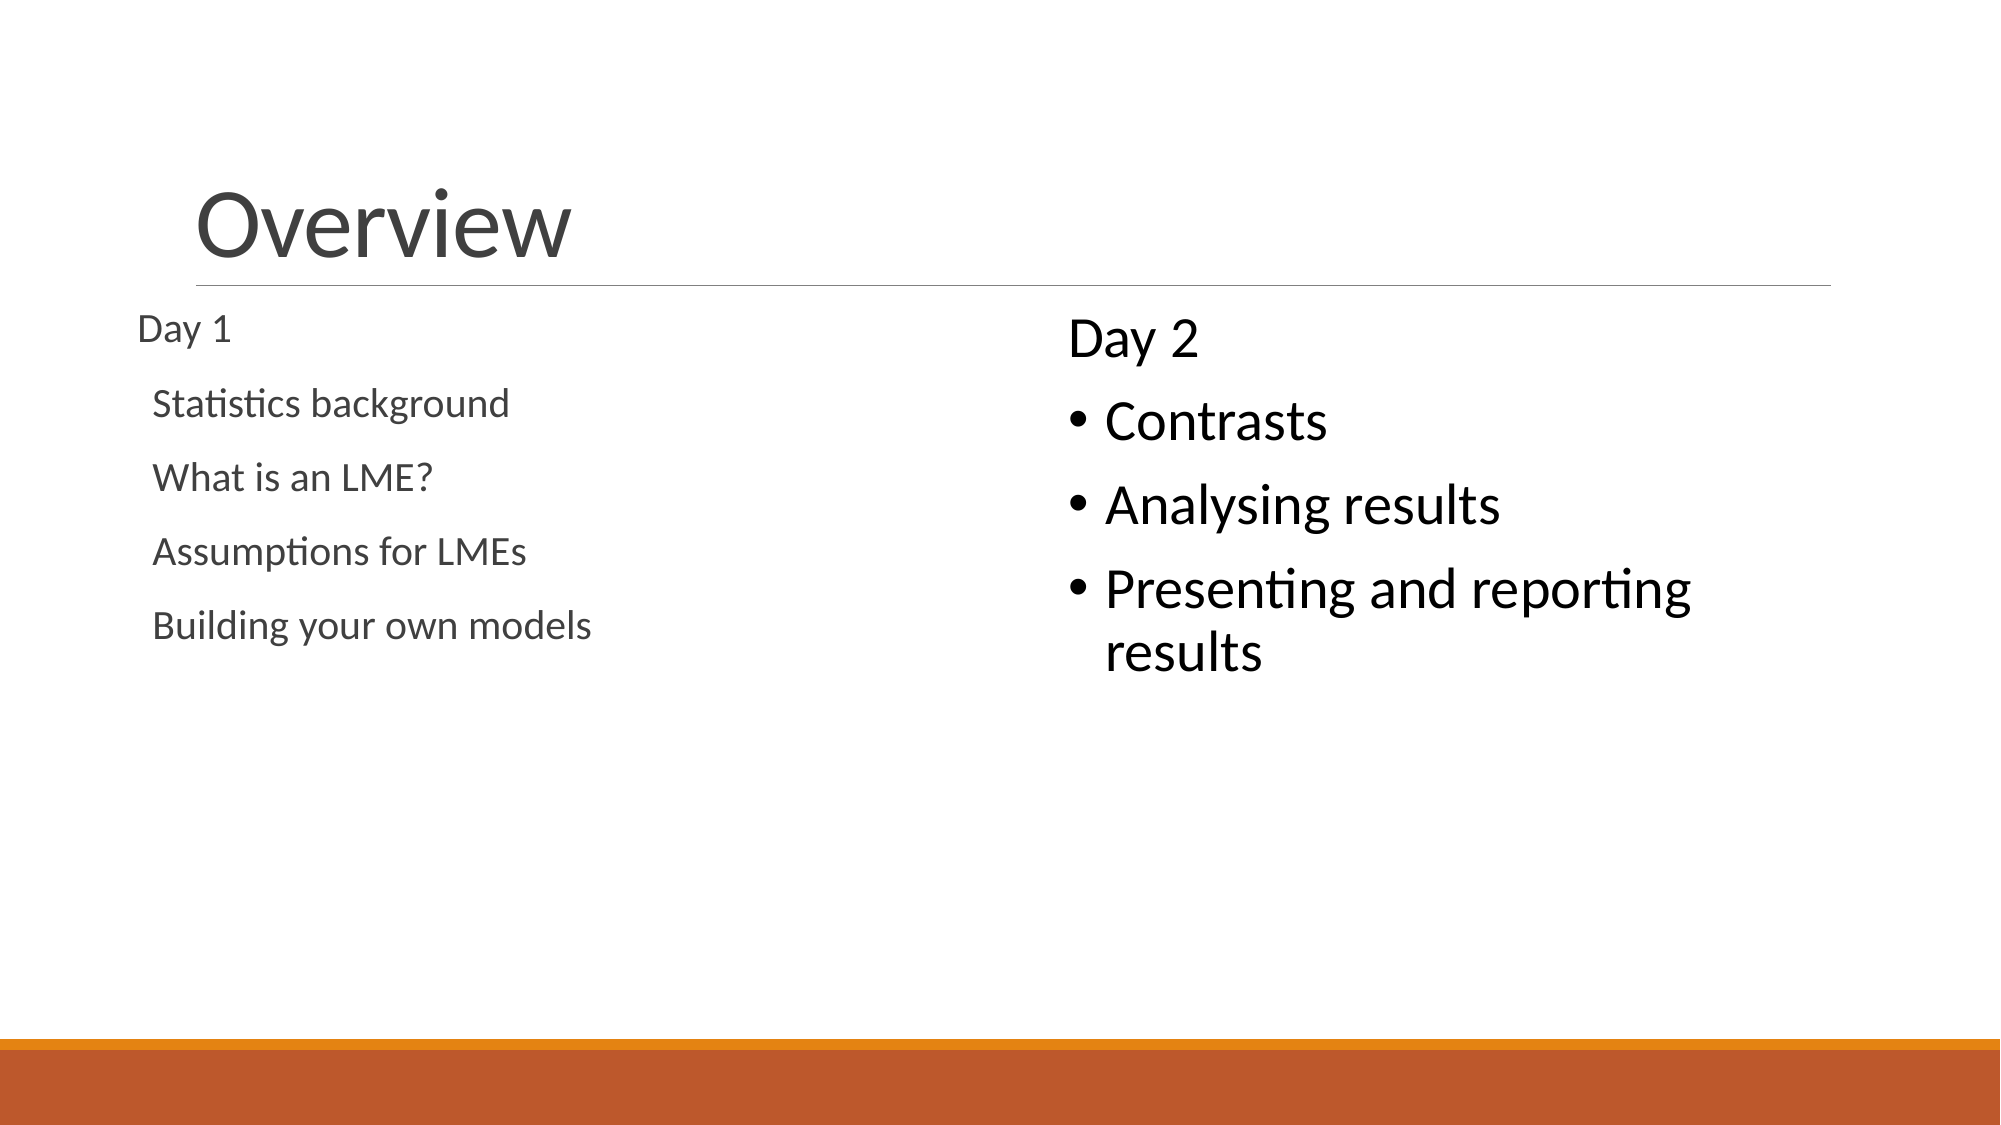

# Overview
Day 1
Statistics background
What is an LME?
Assumptions for LMEs
Building your own models
Day 2
Contrasts
Analysing results
Presenting and reporting results